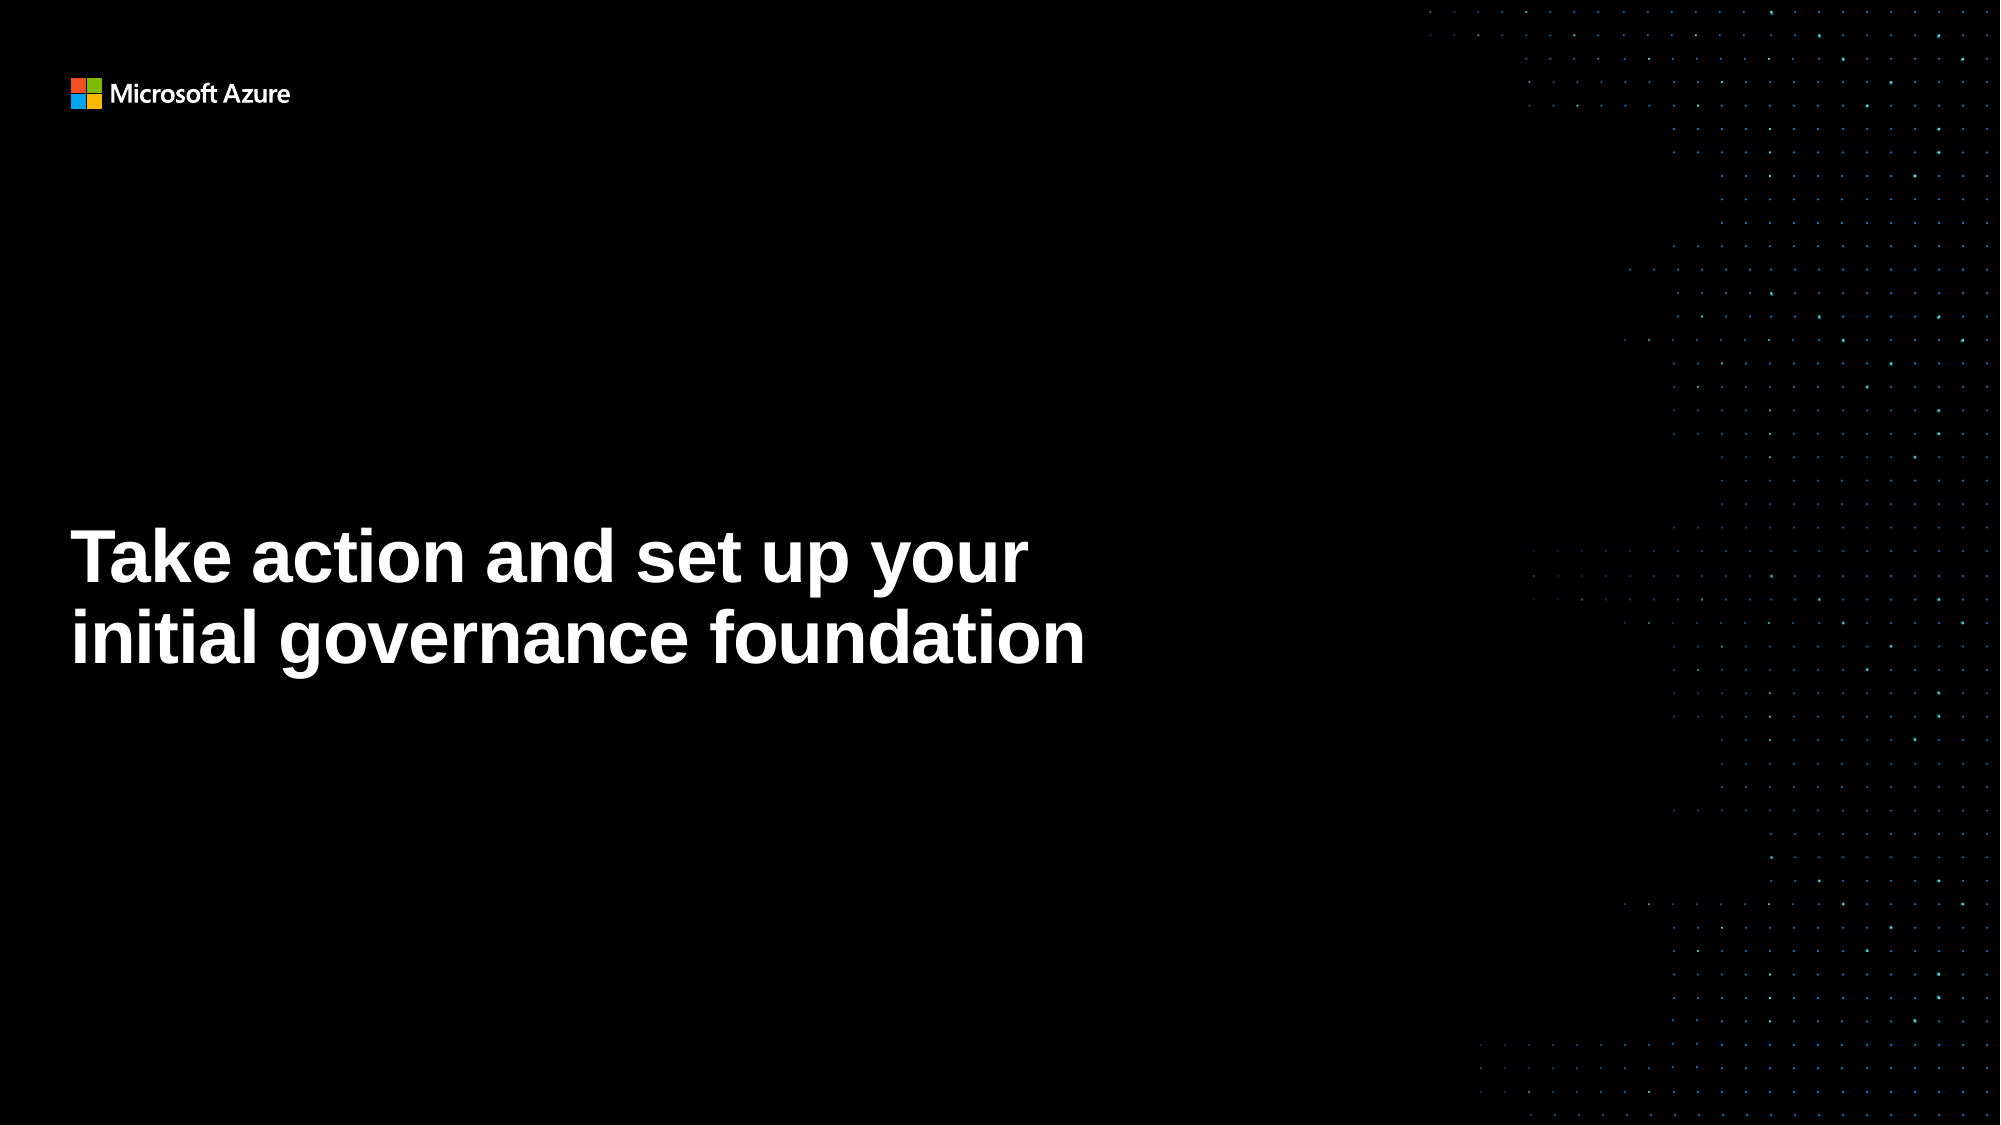

# Take action and set up your initial governance foundation